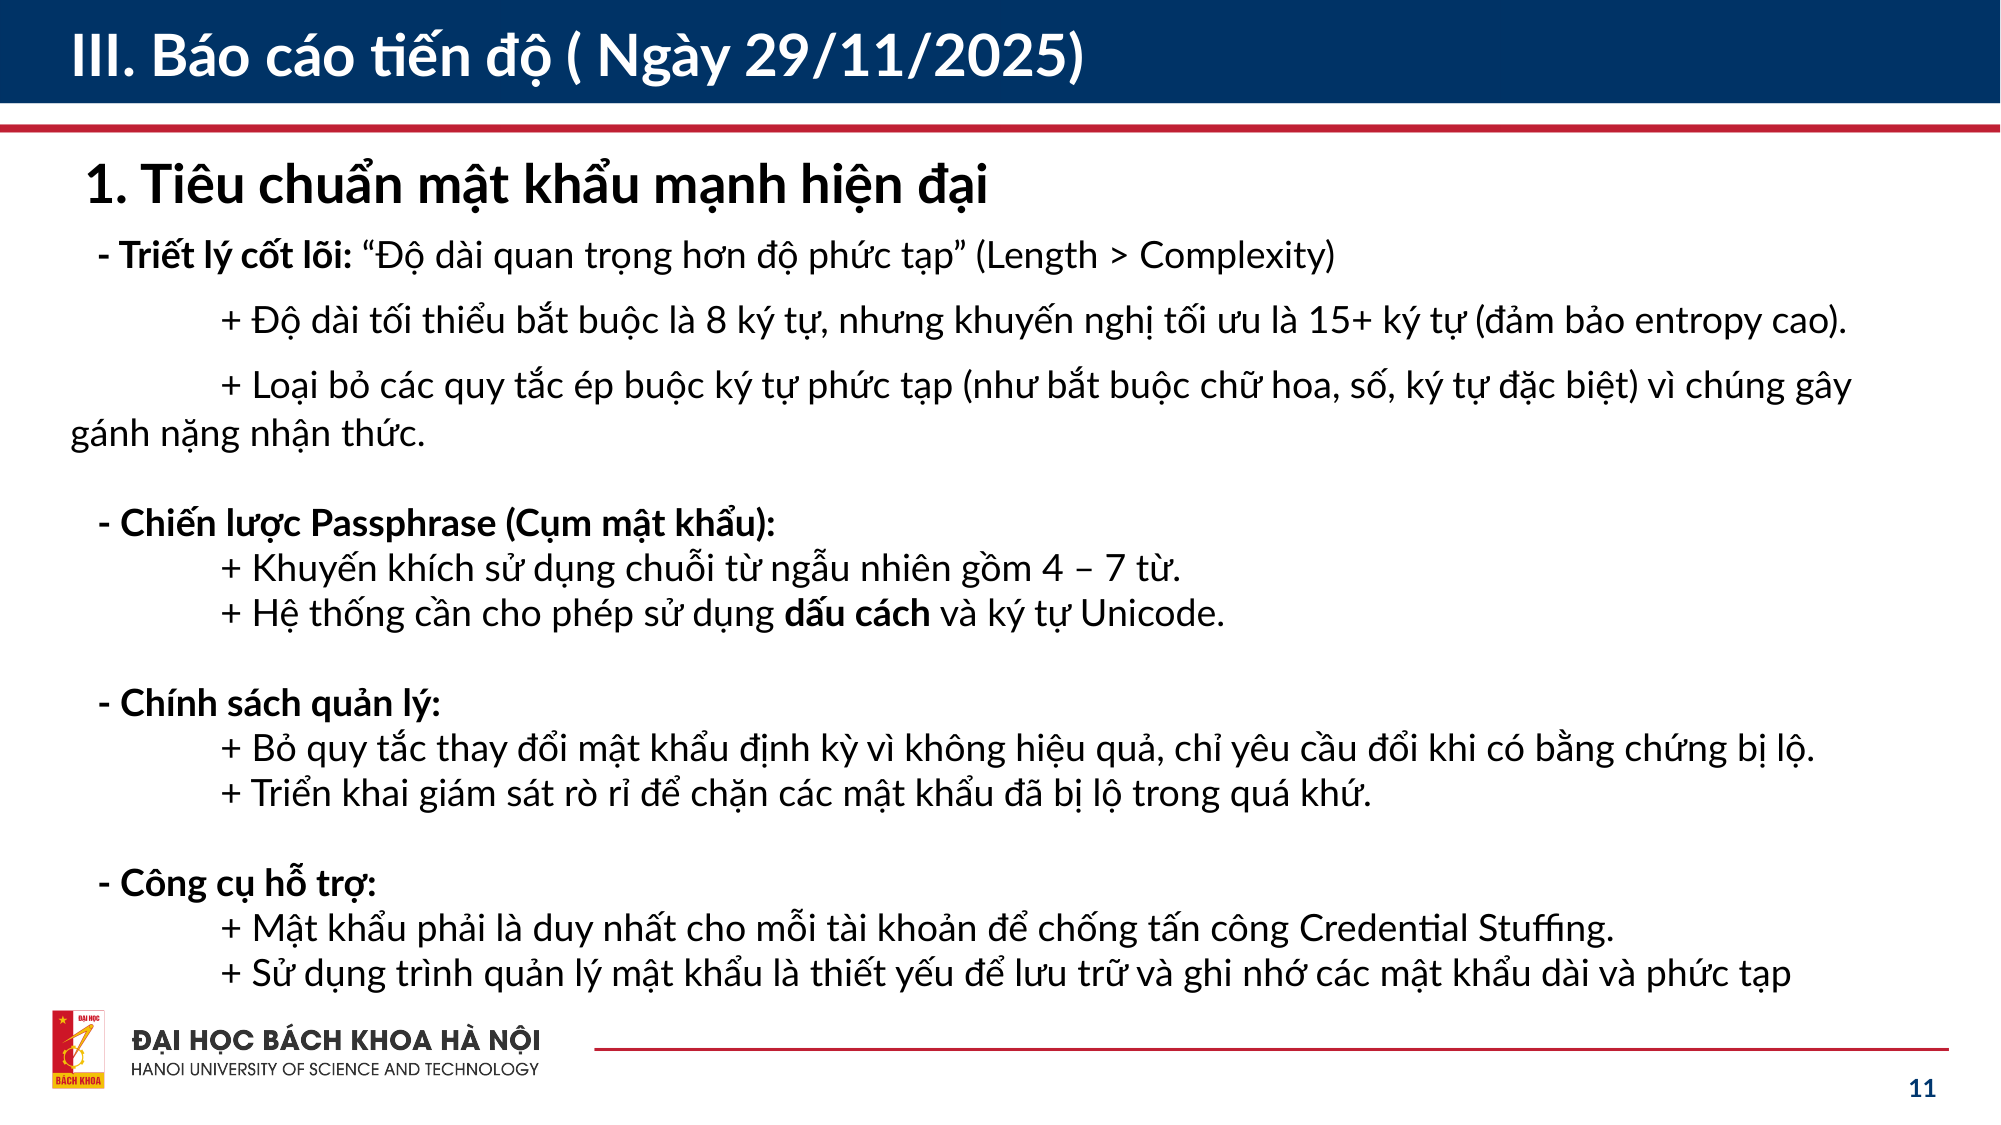

# III. Báo cáo tiến độ ( Ngày 29/11/2025)
 1. Tiêu chuẩn mật khẩu mạnh hiện đại
  - Triết lý cốt lõi: “Độ dài quan trọng hơn độ phức tạp” (Length > Complexity)
	+ Độ dài tối thiểu bắt buộc là 8 ký tự, nhưng khuyến nghị tối ưu là 15+ ký tự (đảm bảo entropy cao).
	+ Loại bỏ các quy tắc ép buộc ký tự phức tạp (như bắt buộc chữ hoa, số, ký tự đặc biệt) vì chúng gây 	gánh nặng nhận thức.

   - Chiến lược Passphrase (Cụm mật khẩu):
	+ Khuyến khích sử dụng chuỗi từ ngẫu nhiên gồm 4 – 7 từ.
	+ Hệ thống cần cho phép sử dụng dấu cách và ký tự Unicode.

   - Chính sách quản lý:
	+ Bỏ quy tắc thay đổi mật khẩu định kỳ vì không hiệu quả, chỉ yêu cầu đổi khi có bằng chứng bị lộ.
	+ Triển khai giám sát rò rỉ để chặn các mật khẩu đã bị lộ trong quá khứ.

   - Công cụ hỗ trợ:
	+ Mật khẩu phải là duy nhất cho mỗi tài khoản để chống tấn công Credential Stuffing.
	+ Sử dụng trình quản lý mật khẩu là thiết yếu để lưu trữ và ghi nhớ các mật khẩu dài và phức tạp
11